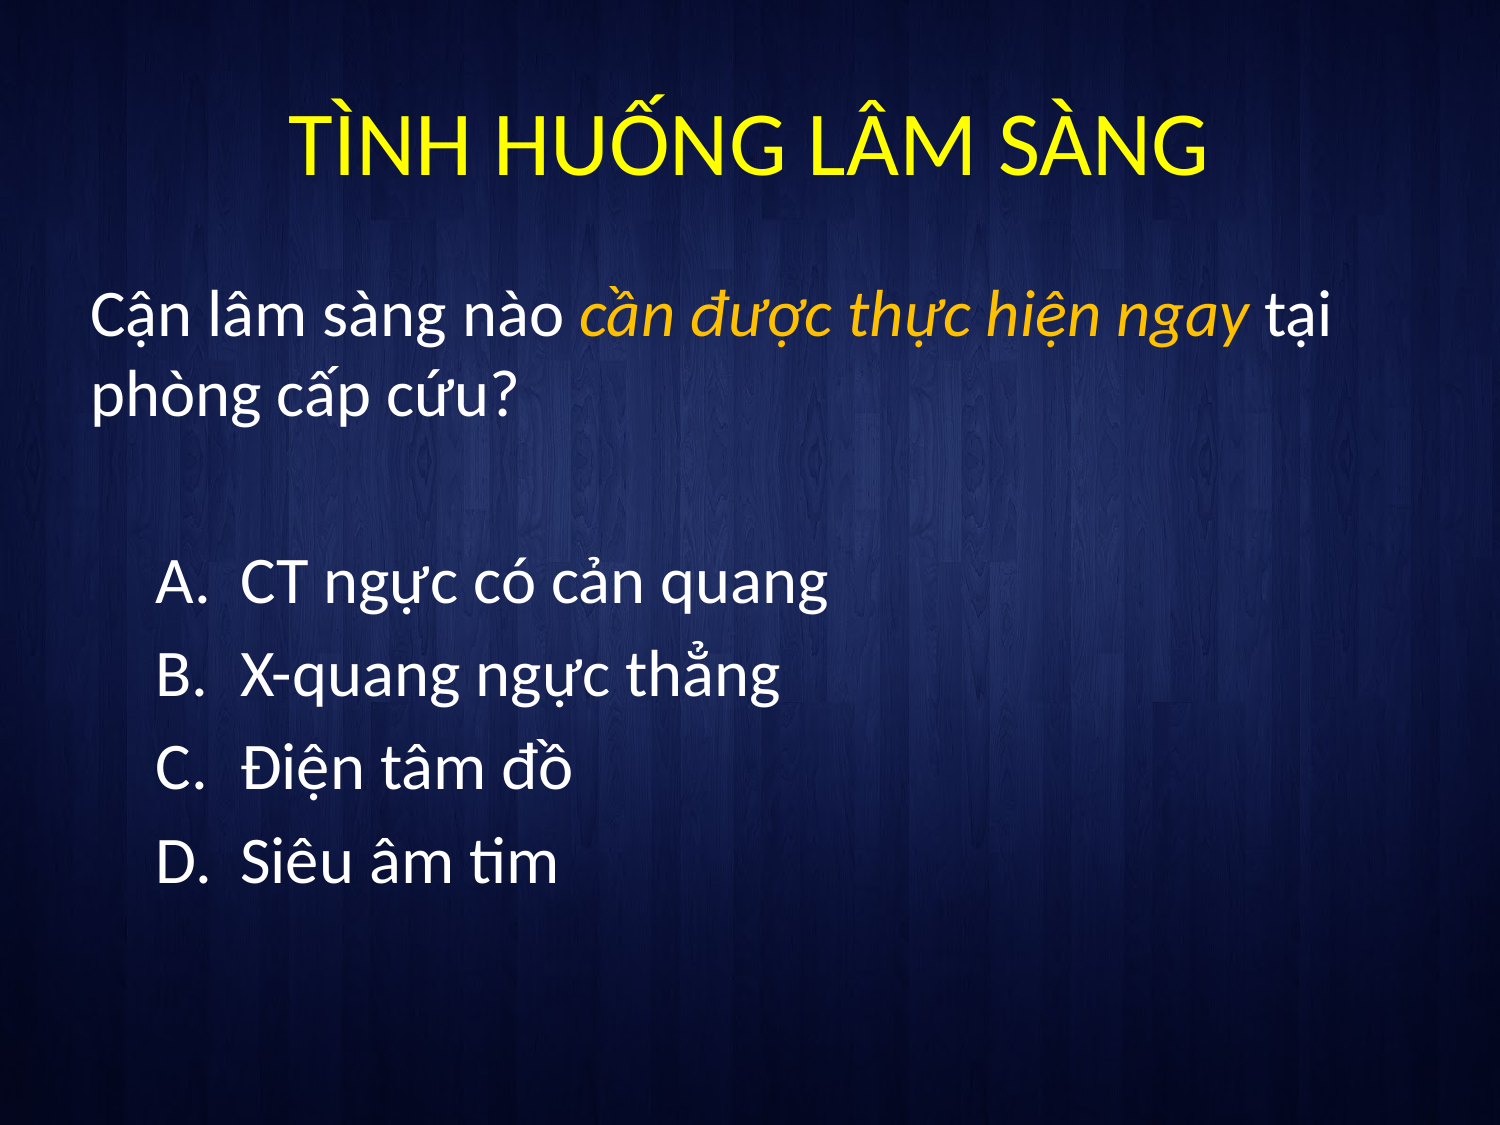

# TÌNH HUỐNG LÂM SÀNG
Cận lâm sàng nào cần được thực hiện ngay tại phòng cấp cứu?

CT ngực có cản quang
X-quang ngực thẳng
Điện tâm đồ
Siêu âm tim